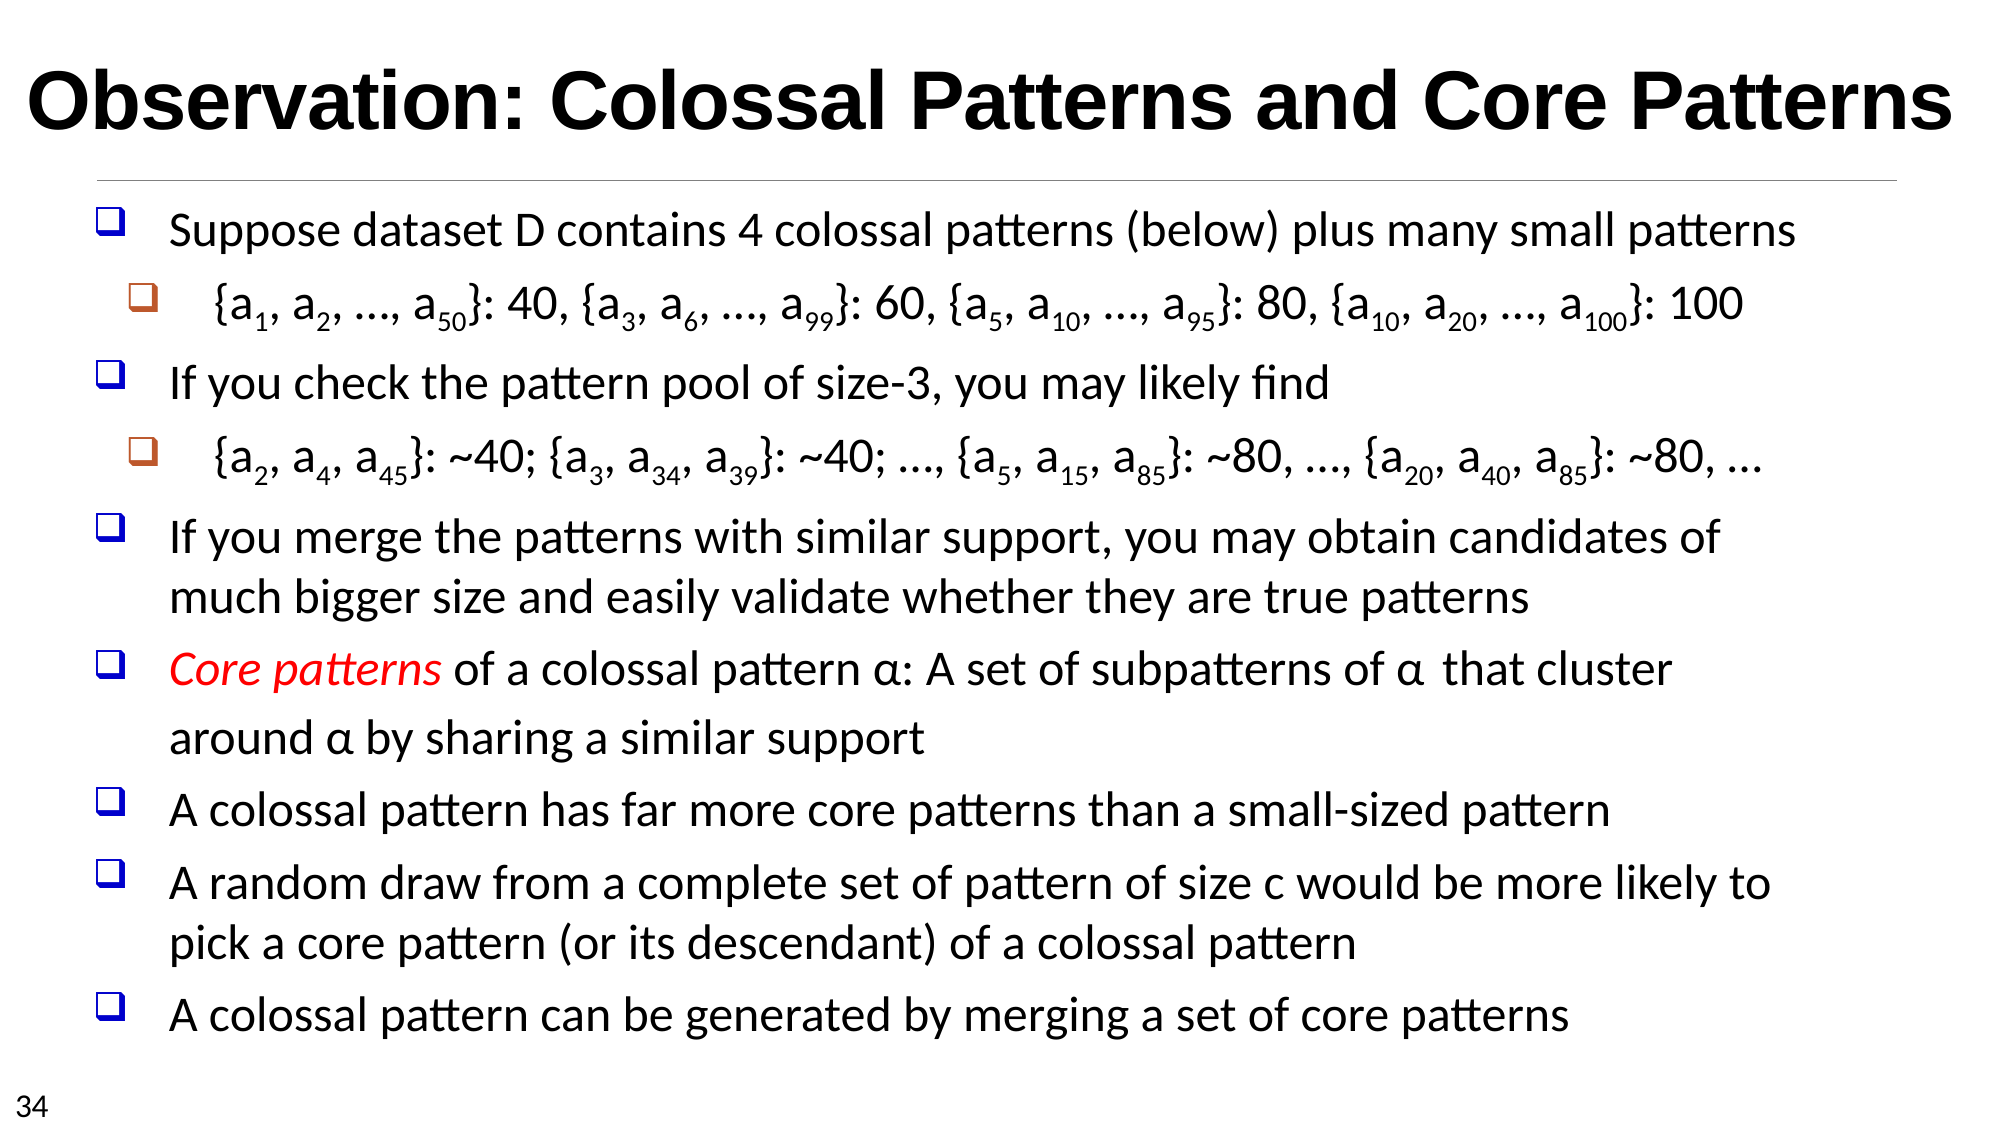

# Observation: Colossal Patterns and Core Patterns
Suppose dataset D contains 4 colossal patterns (below) plus many small patterns
{a1, a2, …, a50}: 40, {a3, a6, …, a99}: 60, {a5, a10, …, a95}: 80, {a10, a20, …, a100}: 100
If you check the pattern pool of size-3, you may likely find
{a2, a4, a45}: ~40; {a3, a34, a39}: ~40; …, {a5, a15, a85}: ~80, …, {a20, a40, a85}: ~80, …
If you merge the patterns with similar support, you may obtain candidates of much bigger size and easily validate whether they are true patterns
Core patterns of a colossal pattern α: A set of subpatterns of α  that cluster around α by sharing a similar support
A colossal pattern has far more core patterns than a small-sized pattern
A random draw from a complete set of pattern of size c would be more likely to pick a core pattern (or its descendant) of a colossal pattern
A colossal pattern can be generated by merging a set of core patterns